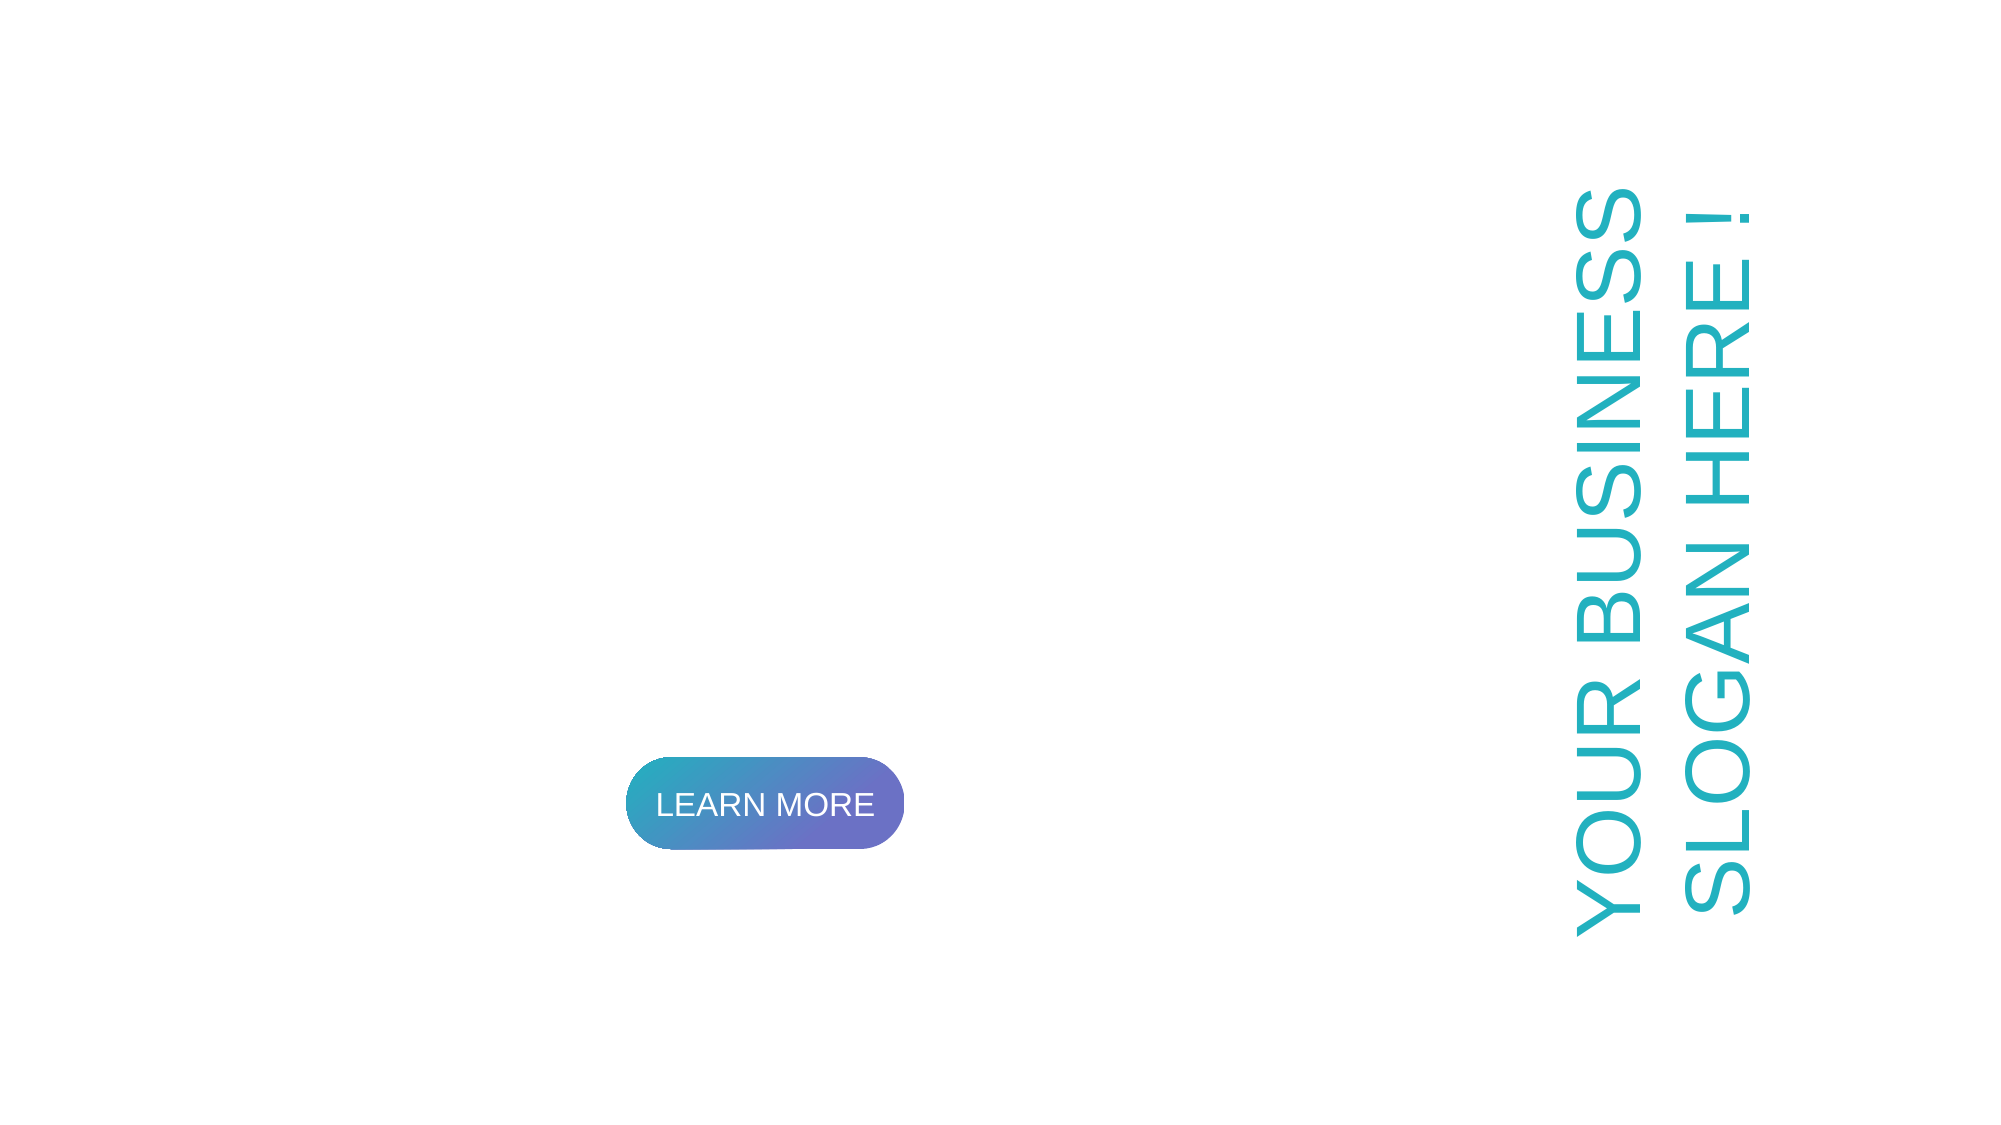

YOUR BUSINESS SLOGAN HERE !

LEARN MORE